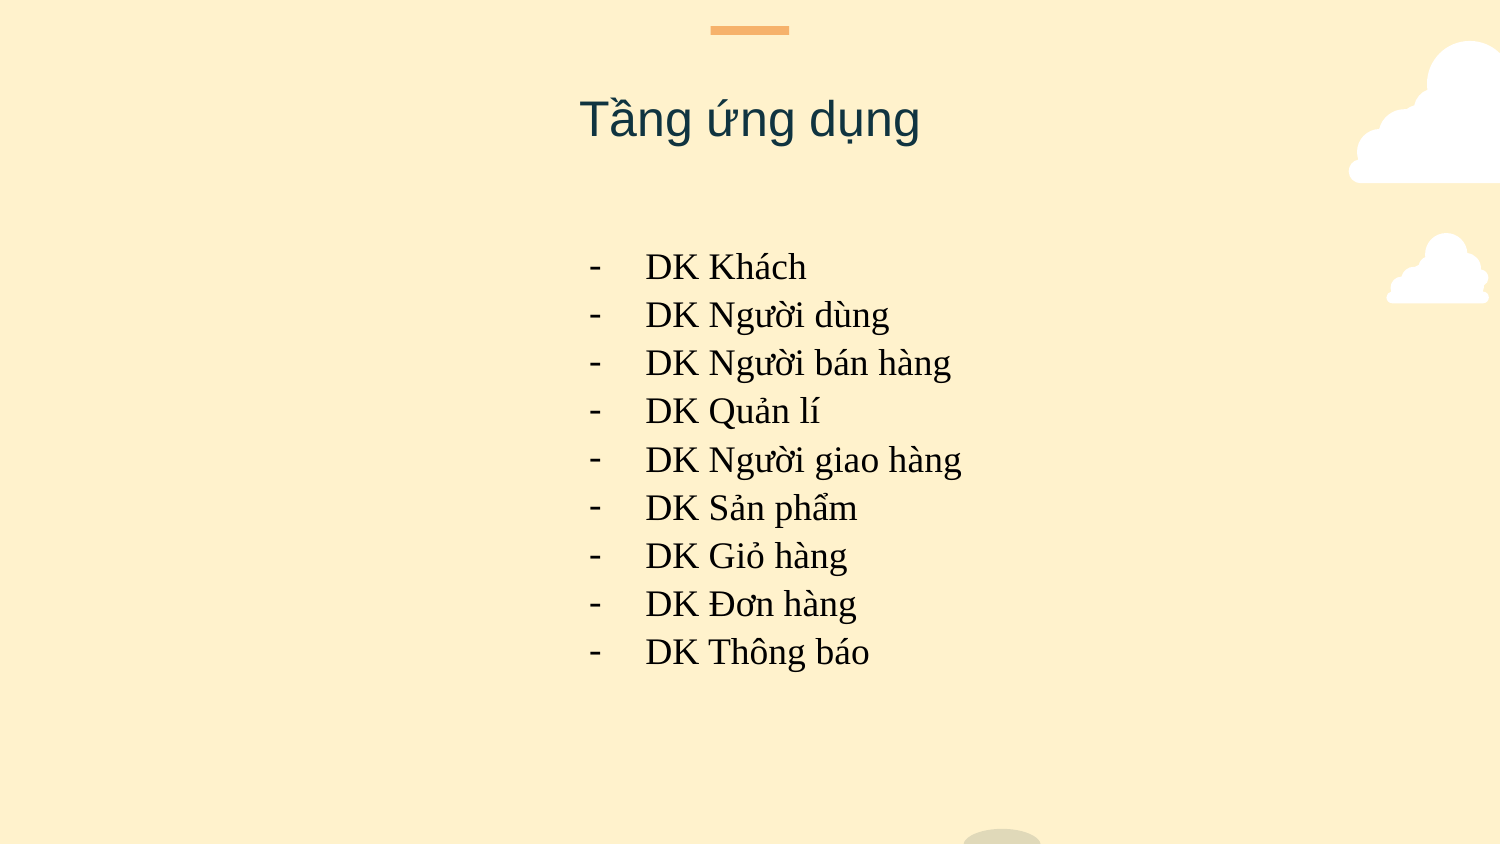

Tầng ứng dụng
DK Khách
DK Người dùng
DK Người bán hàng
DK Quản lí
DK Người giao hàng
DK Sản phẩm
DK Giỏ hàng
DK Đơn hàng
DK Thông báo